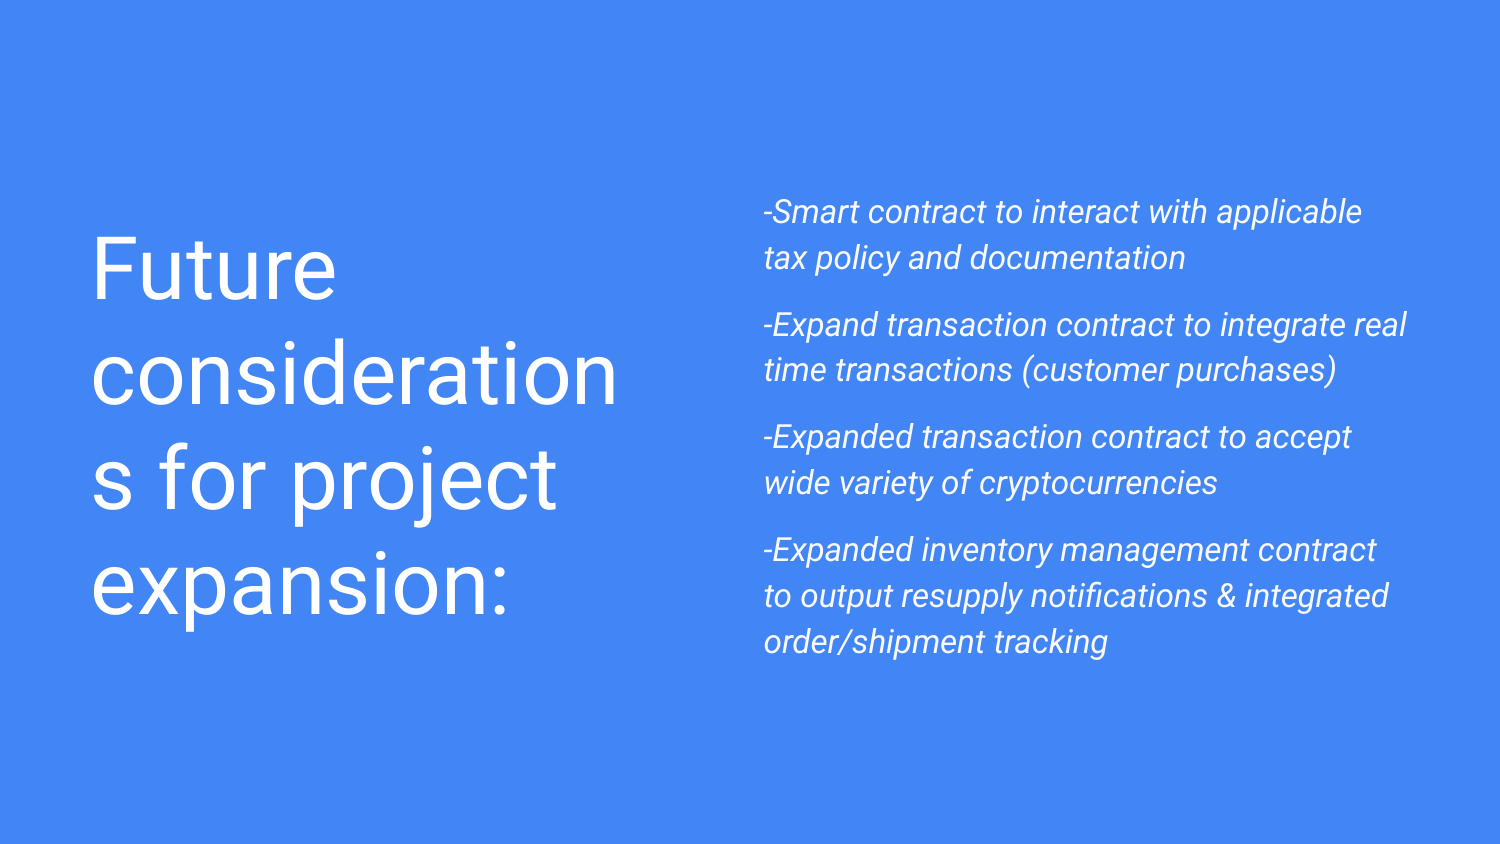

-Smart contract to interact with applicable tax policy and documentation
-Expand transaction contract to integrate real time transactions (customer purchases)
-Expanded transaction contract to accept wide variety of cryptocurrencies
-Expanded inventory management contract to output resupply notifications & integrated order/shipment tracking
# Future considerations for project expansion: